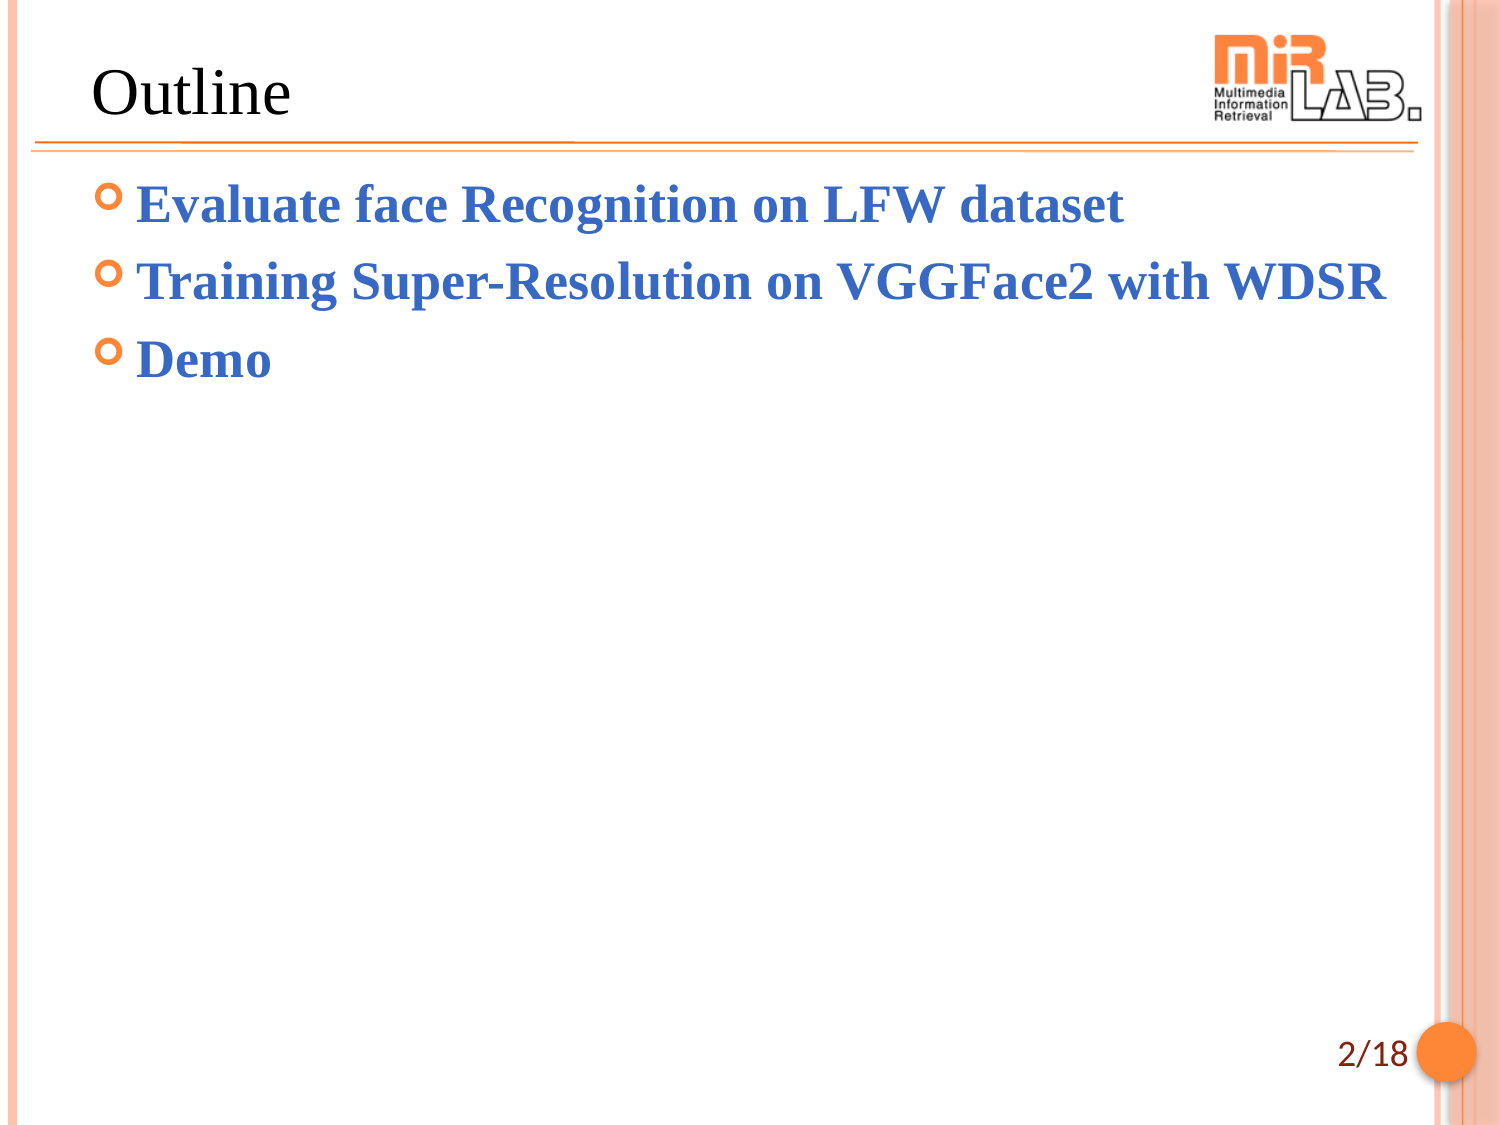

# Outline
Evaluate face Recognition on LFW dataset
Training Super-Resolution on VGGFace2 with WDSR
Demo